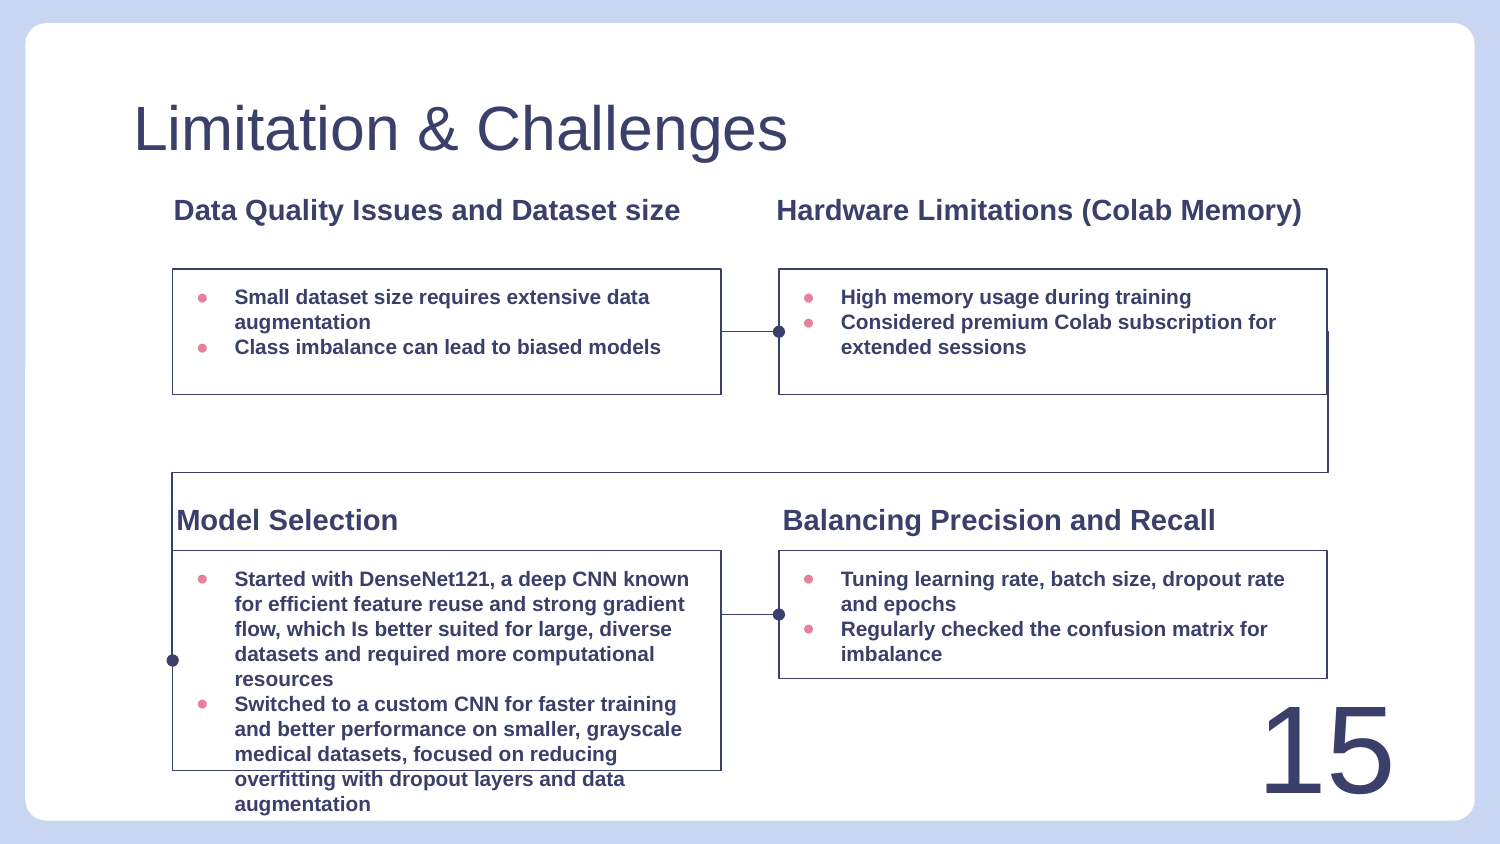

# Limitation & Challenges
Data Quality Issues and Dataset size
Hardware Limitations (Colab Memory)
Small dataset size requires extensive data augmentation
Class imbalance can lead to biased models
High memory usage during training
Considered premium Colab subscription for extended sessions
Model Selection
Balancing Precision and Recall
Tuning learning rate, batch size, dropout rate and epochs
Regularly checked the confusion matrix for imbalance
Started with DenseNet121, a deep CNN known for efficient feature reuse and strong gradient flow, which Is better suited for large, diverse datasets and required more computational resources
Switched to a custom CNN for faster training and better performance on smaller, grayscale medical datasets, focused on reducing overfitting with dropout layers and data augmentation

15